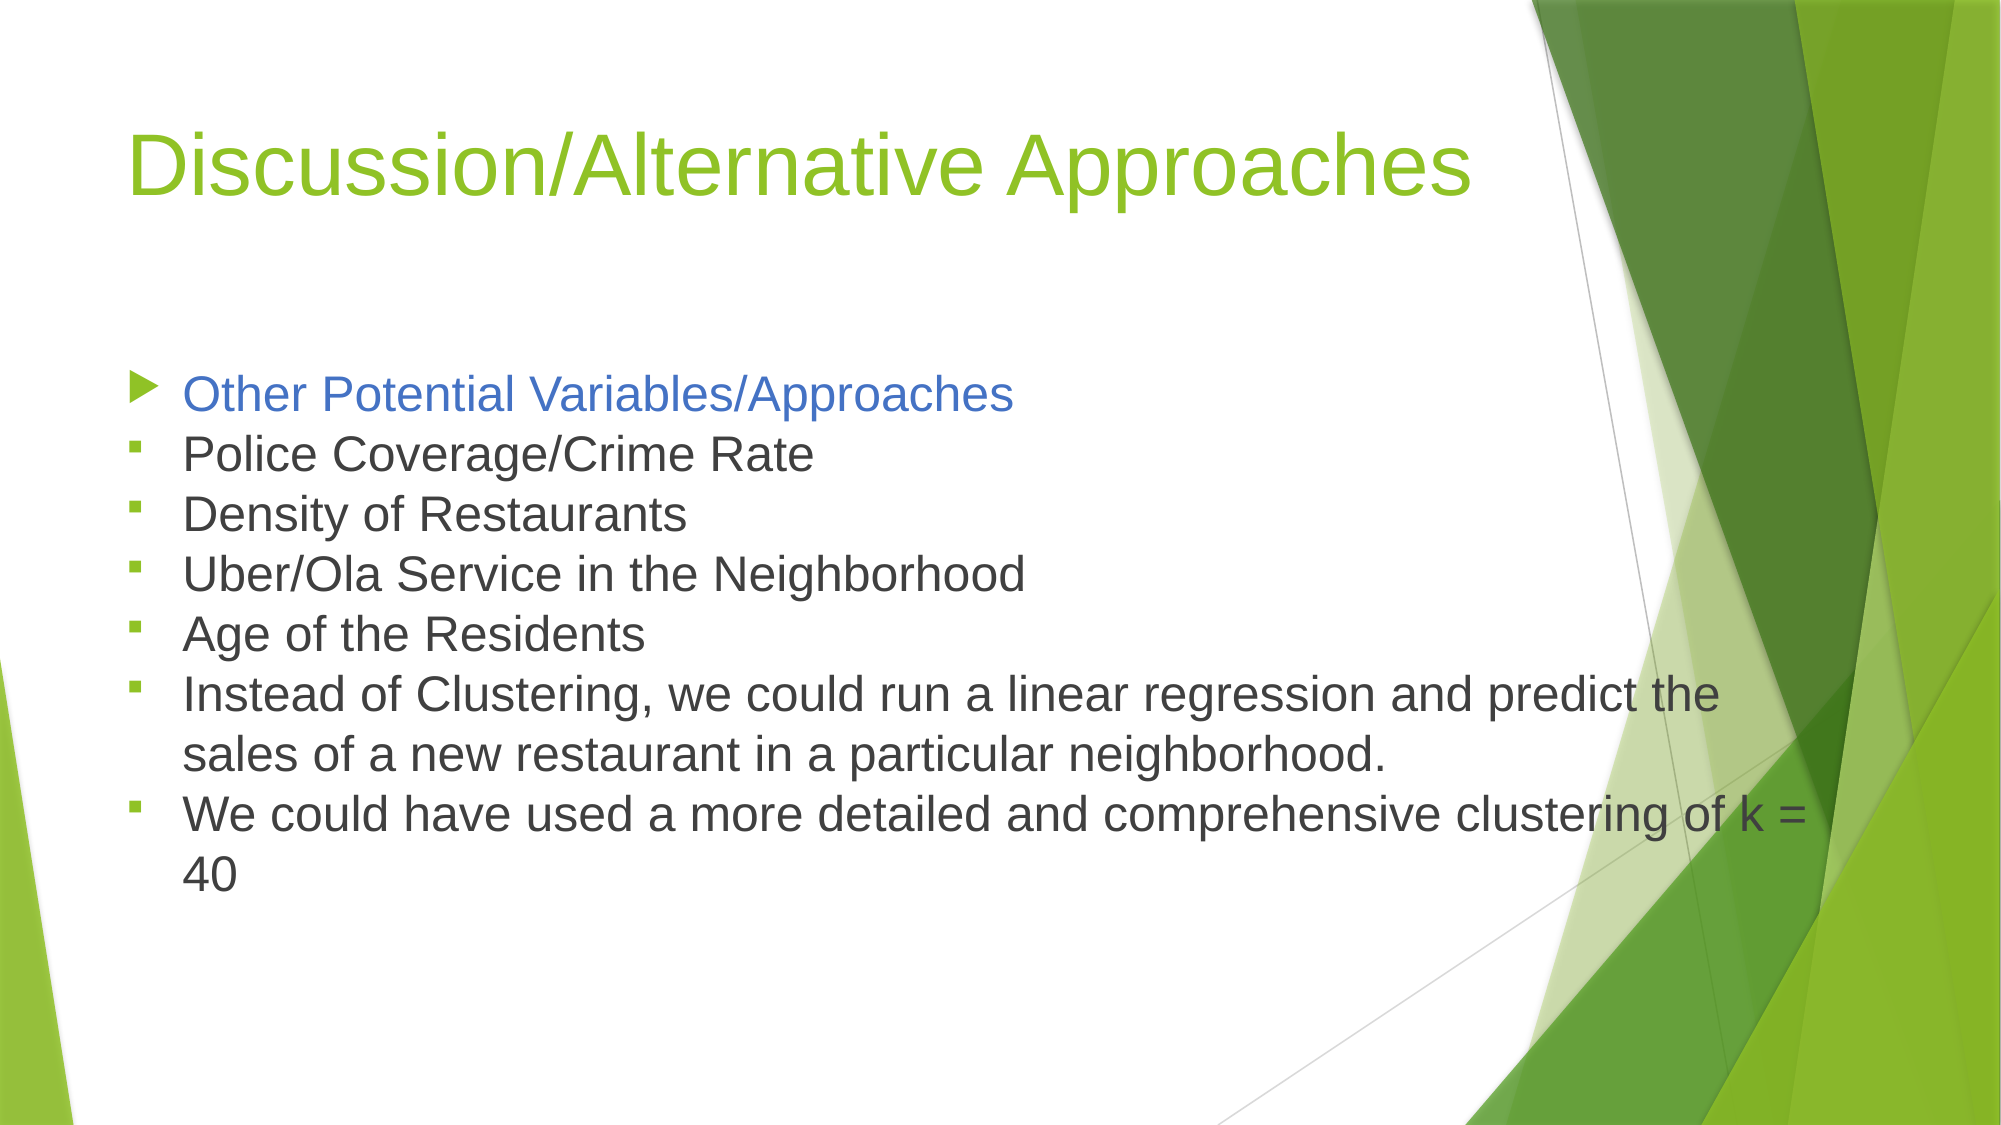

# Discussion/Alternative Approaches
Other Potential Variables/Approaches
Police Coverage/Crime Rate
Density of Restaurants
Uber/Ola Service in the Neighborhood
Age of the Residents
Instead of Clustering, we could run a linear regression and predict the sales of a new restaurant in a particular neighborhood.
We could have used a more detailed and comprehensive clustering of k = 40